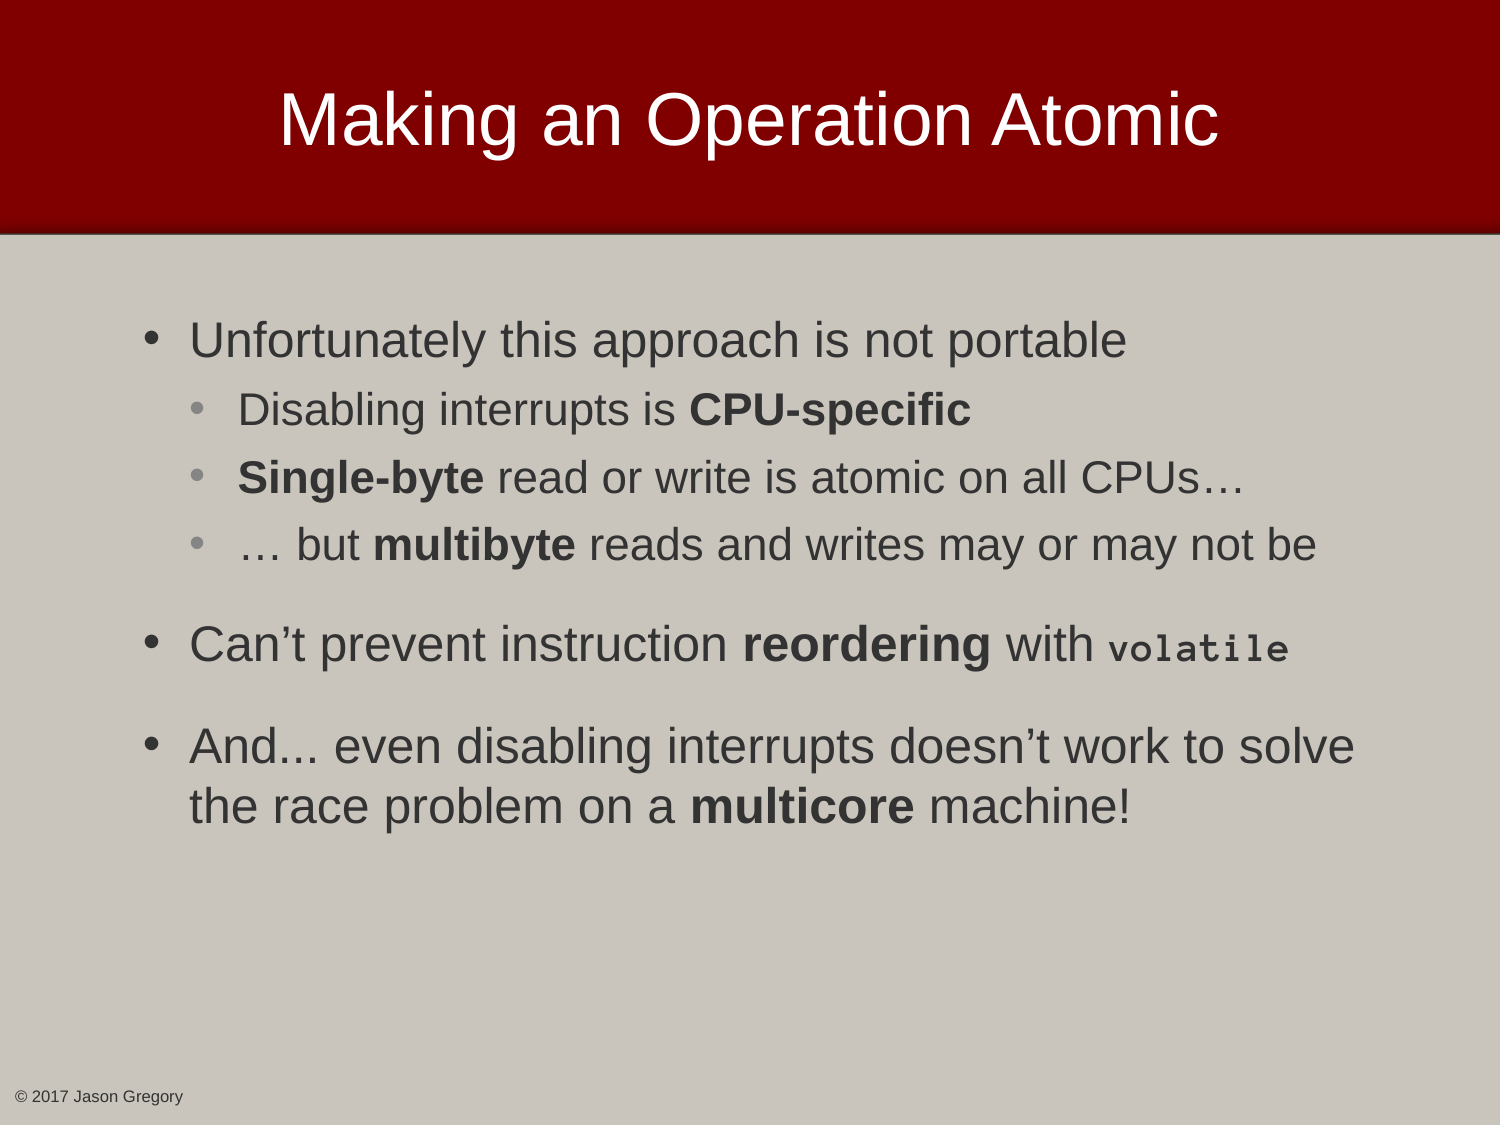

# Making an Operation Atomic
Unfortunately this approach is not portable
Disabling interrupts is CPU-specific
Single-byte read or write is atomic on all CPUs…
… but multibyte reads and writes may or may not be
Can’t prevent instruction reordering with volatile
And... even disabling interrupts doesn’t work to solve the race problem on a multicore machine!

© 2017 Jason Gregory